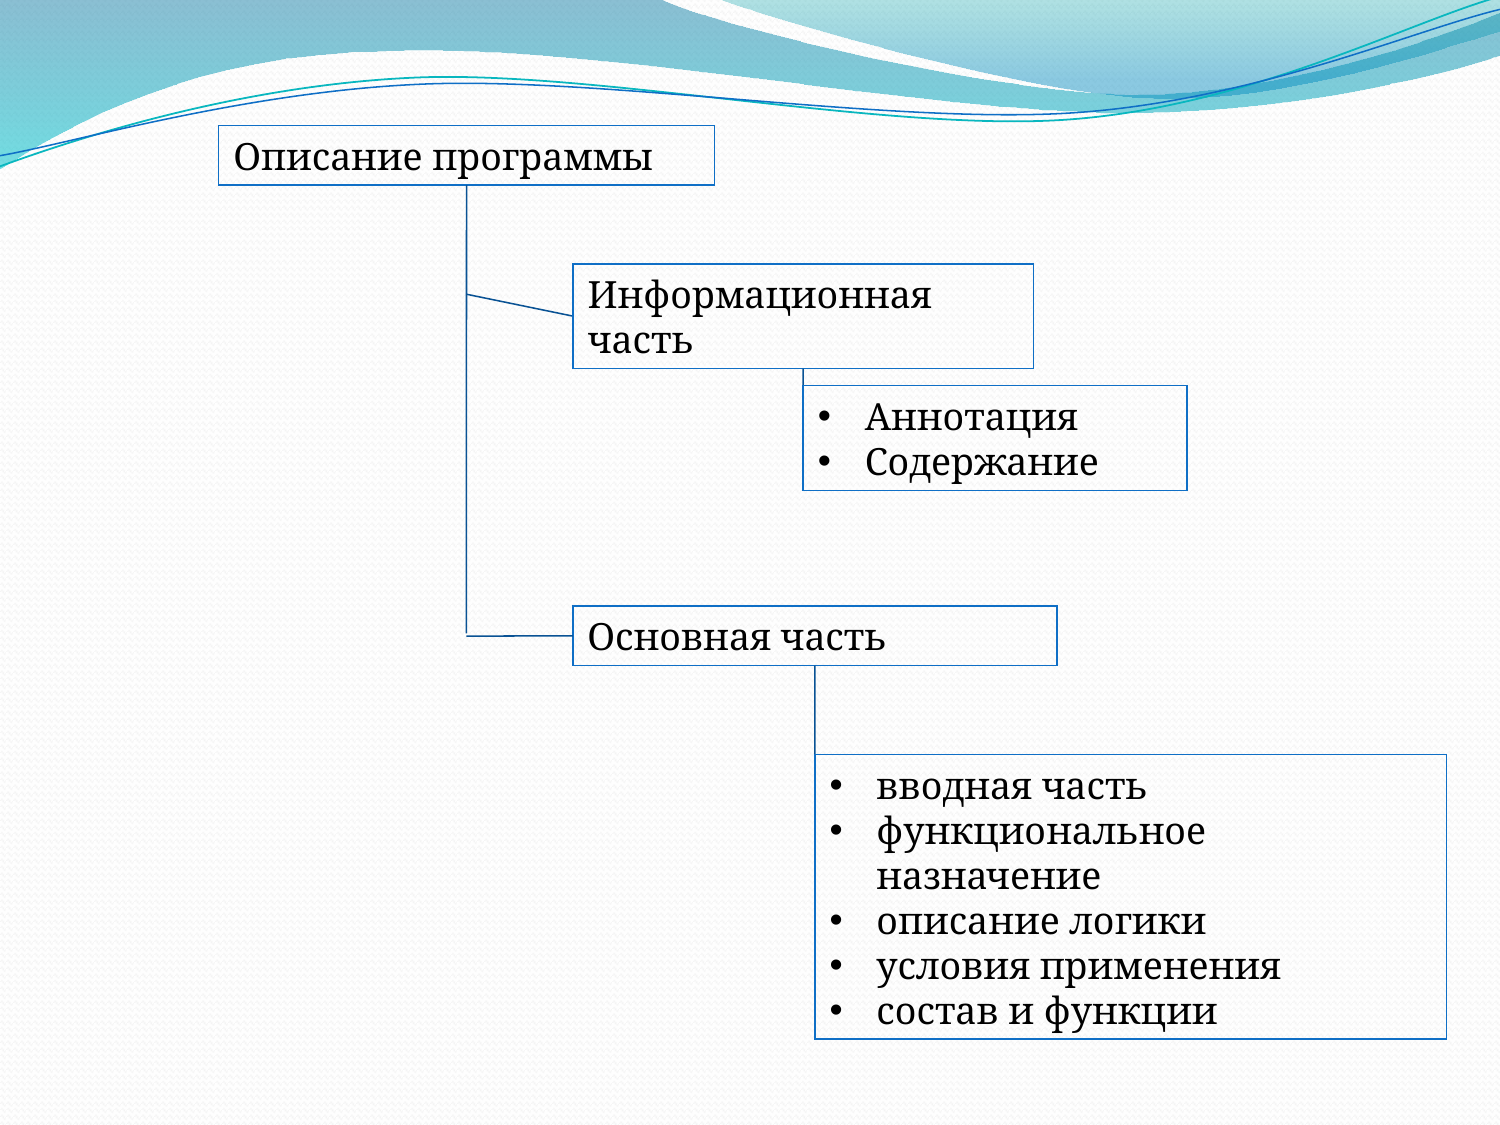

Описание программы
Информационная часть
Аннотация
Содержание
Основная часть
вводная часть
функциональное назначение
описание логики
условия применения
состав и функции